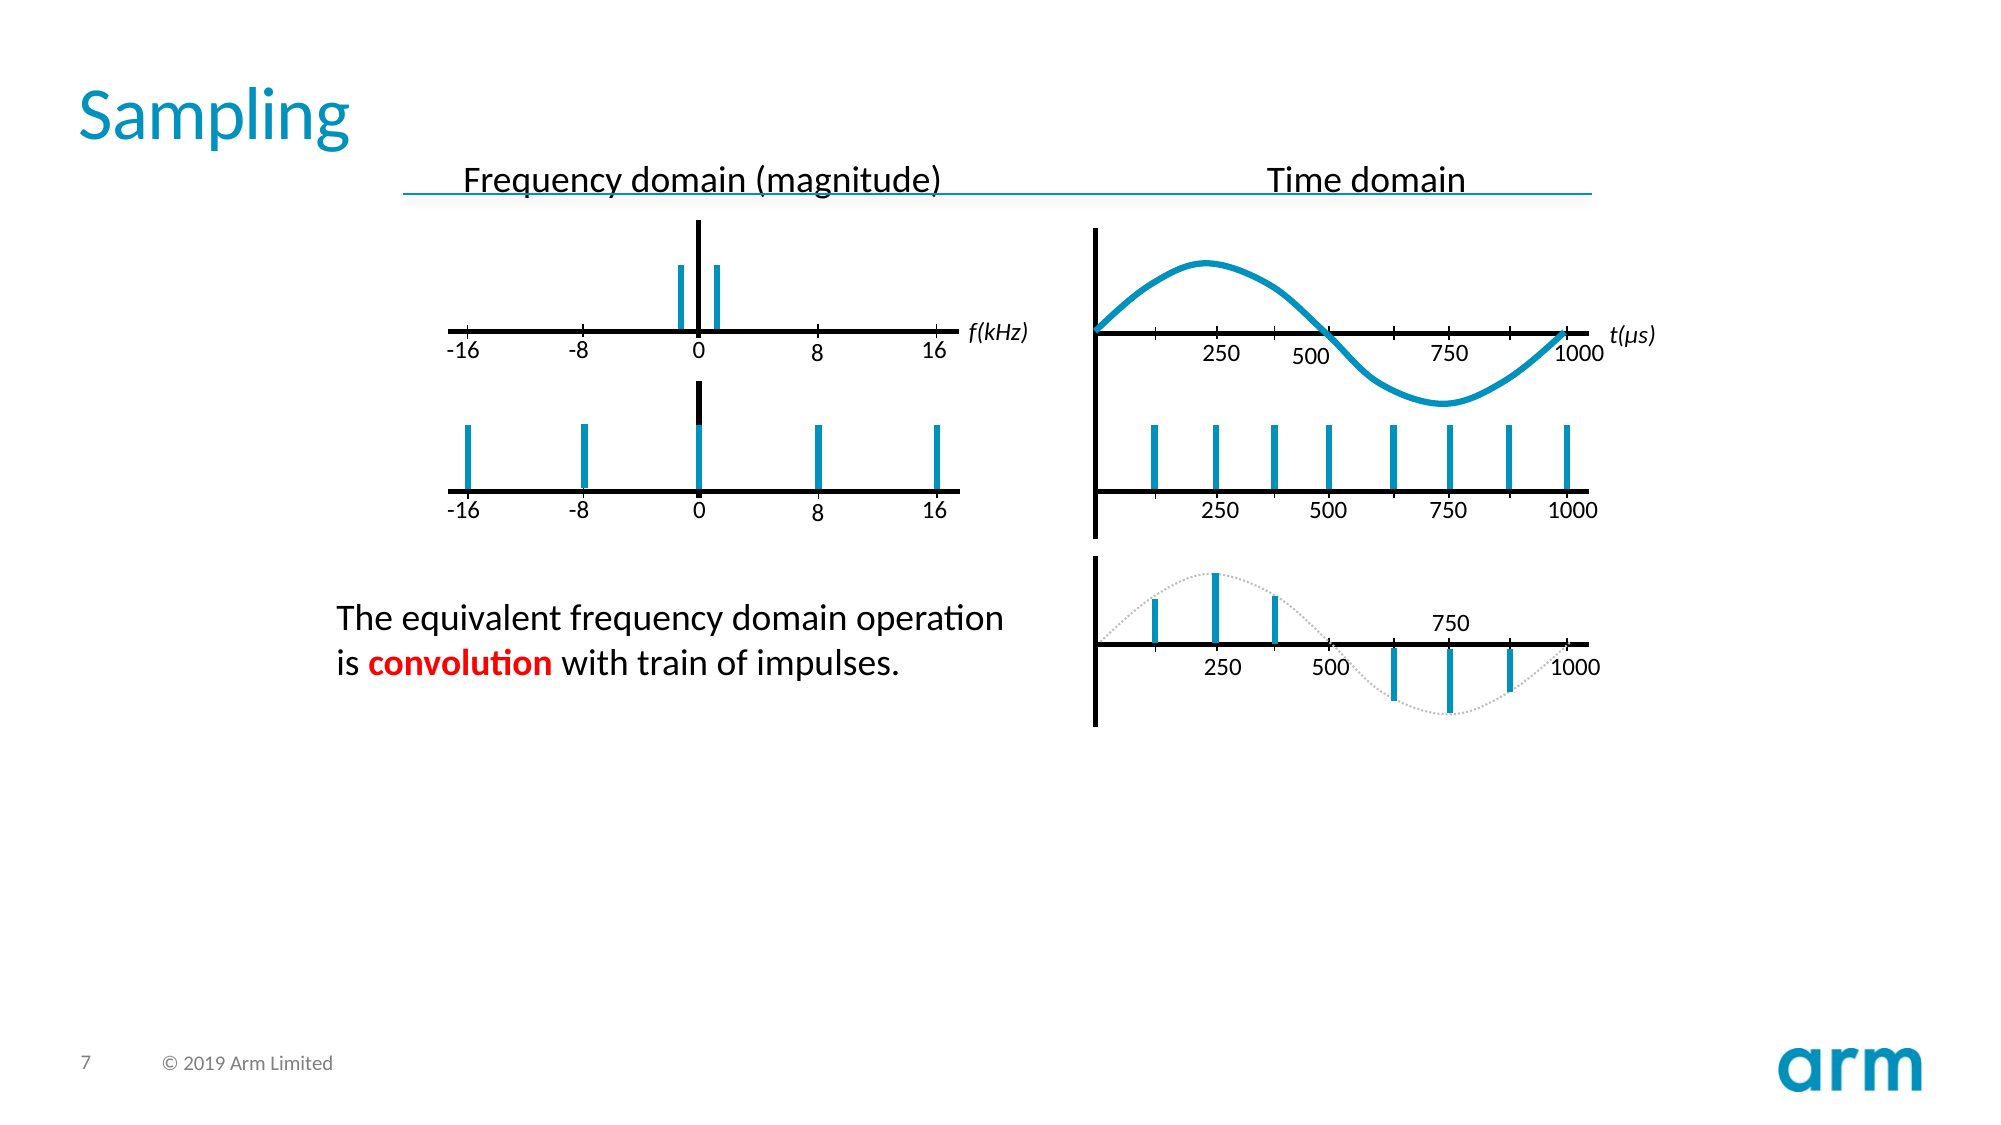

# Sampling
Frequency domain (magnitude)
Time domain
16
-16
-8
0
8

f(kHz)
t(µs)
250
750
1000
500
16
-16
-8
0
8
250
500
750
1000

750
250
500
1000
The equivalent frequency domain operation
is convolution with train of impulses.